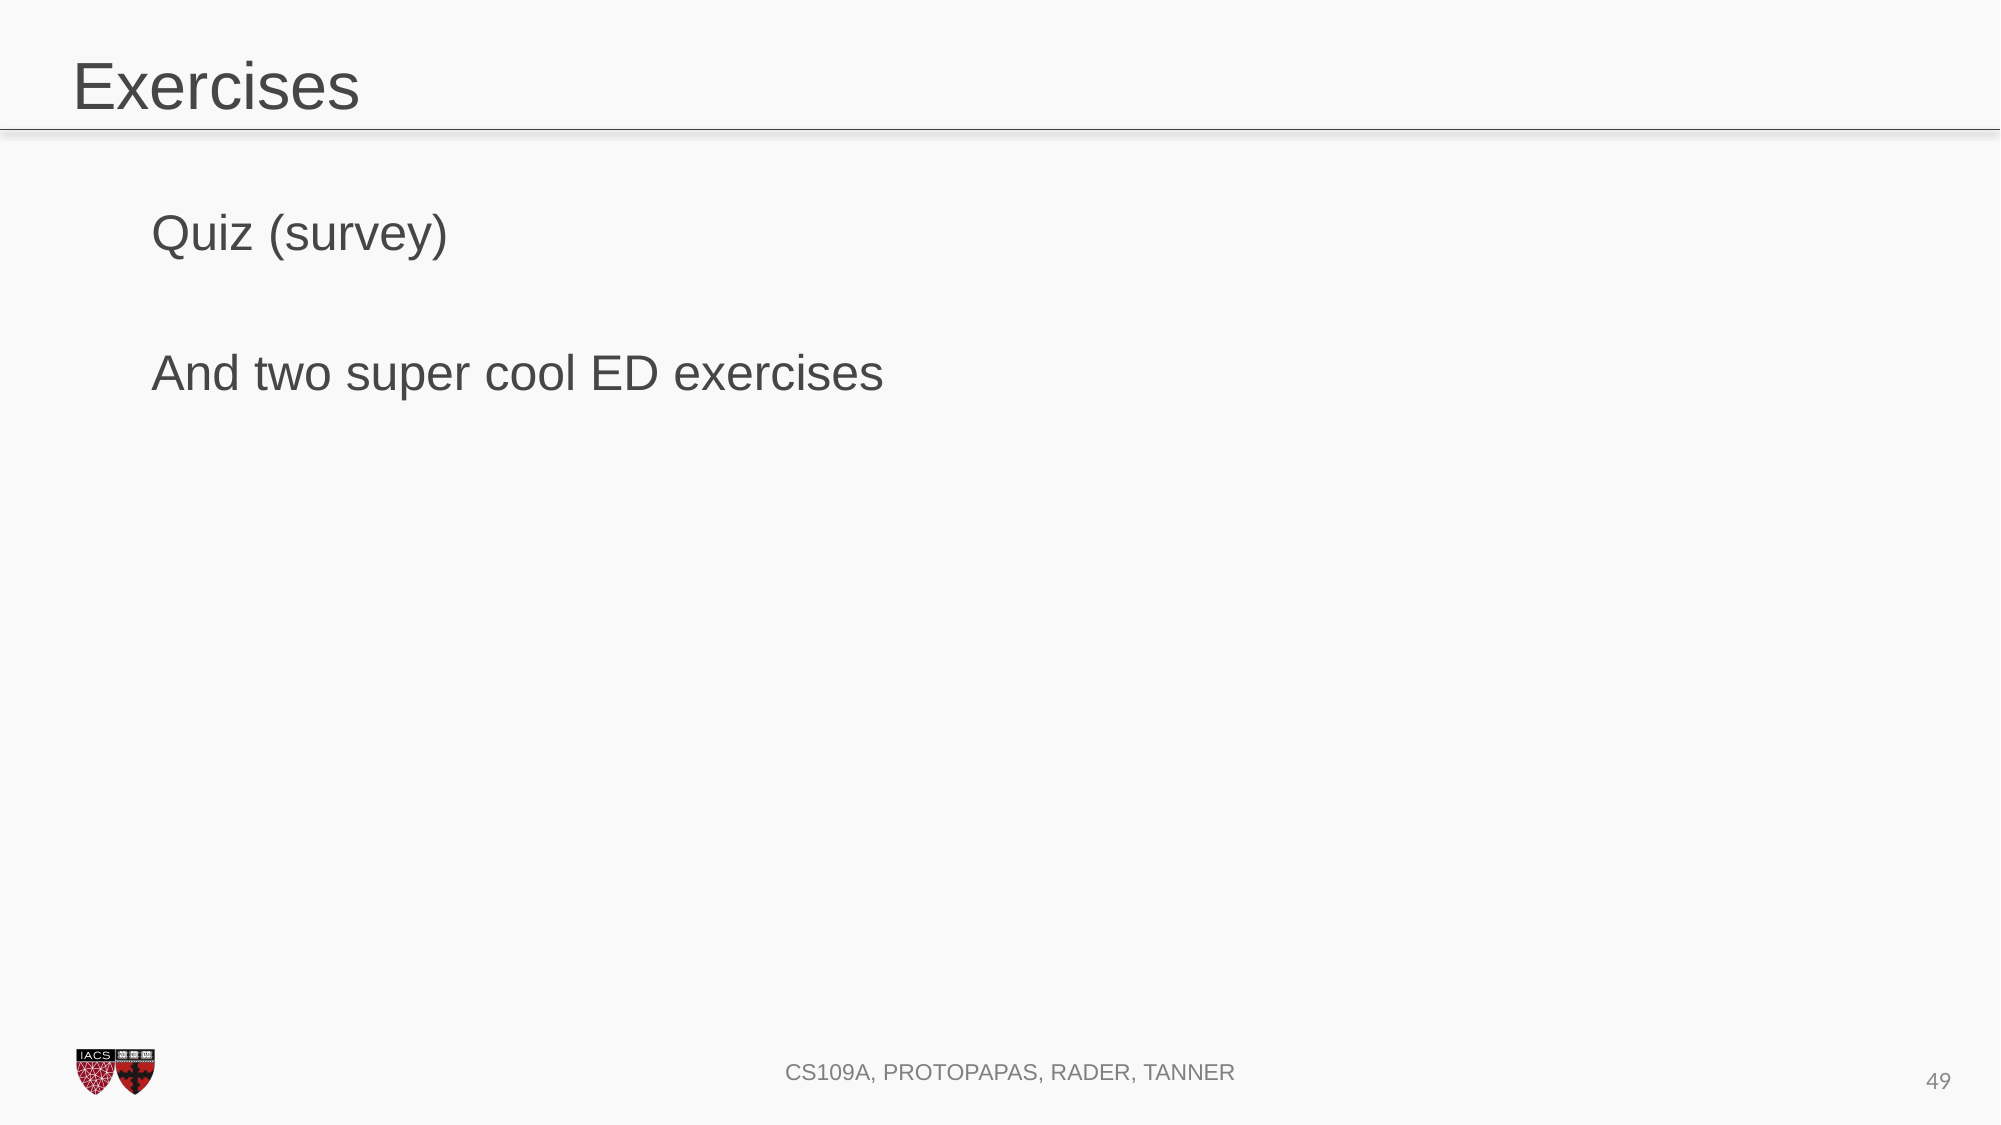

# Exercises
Quiz (survey)

And two super cool ED exercises
49